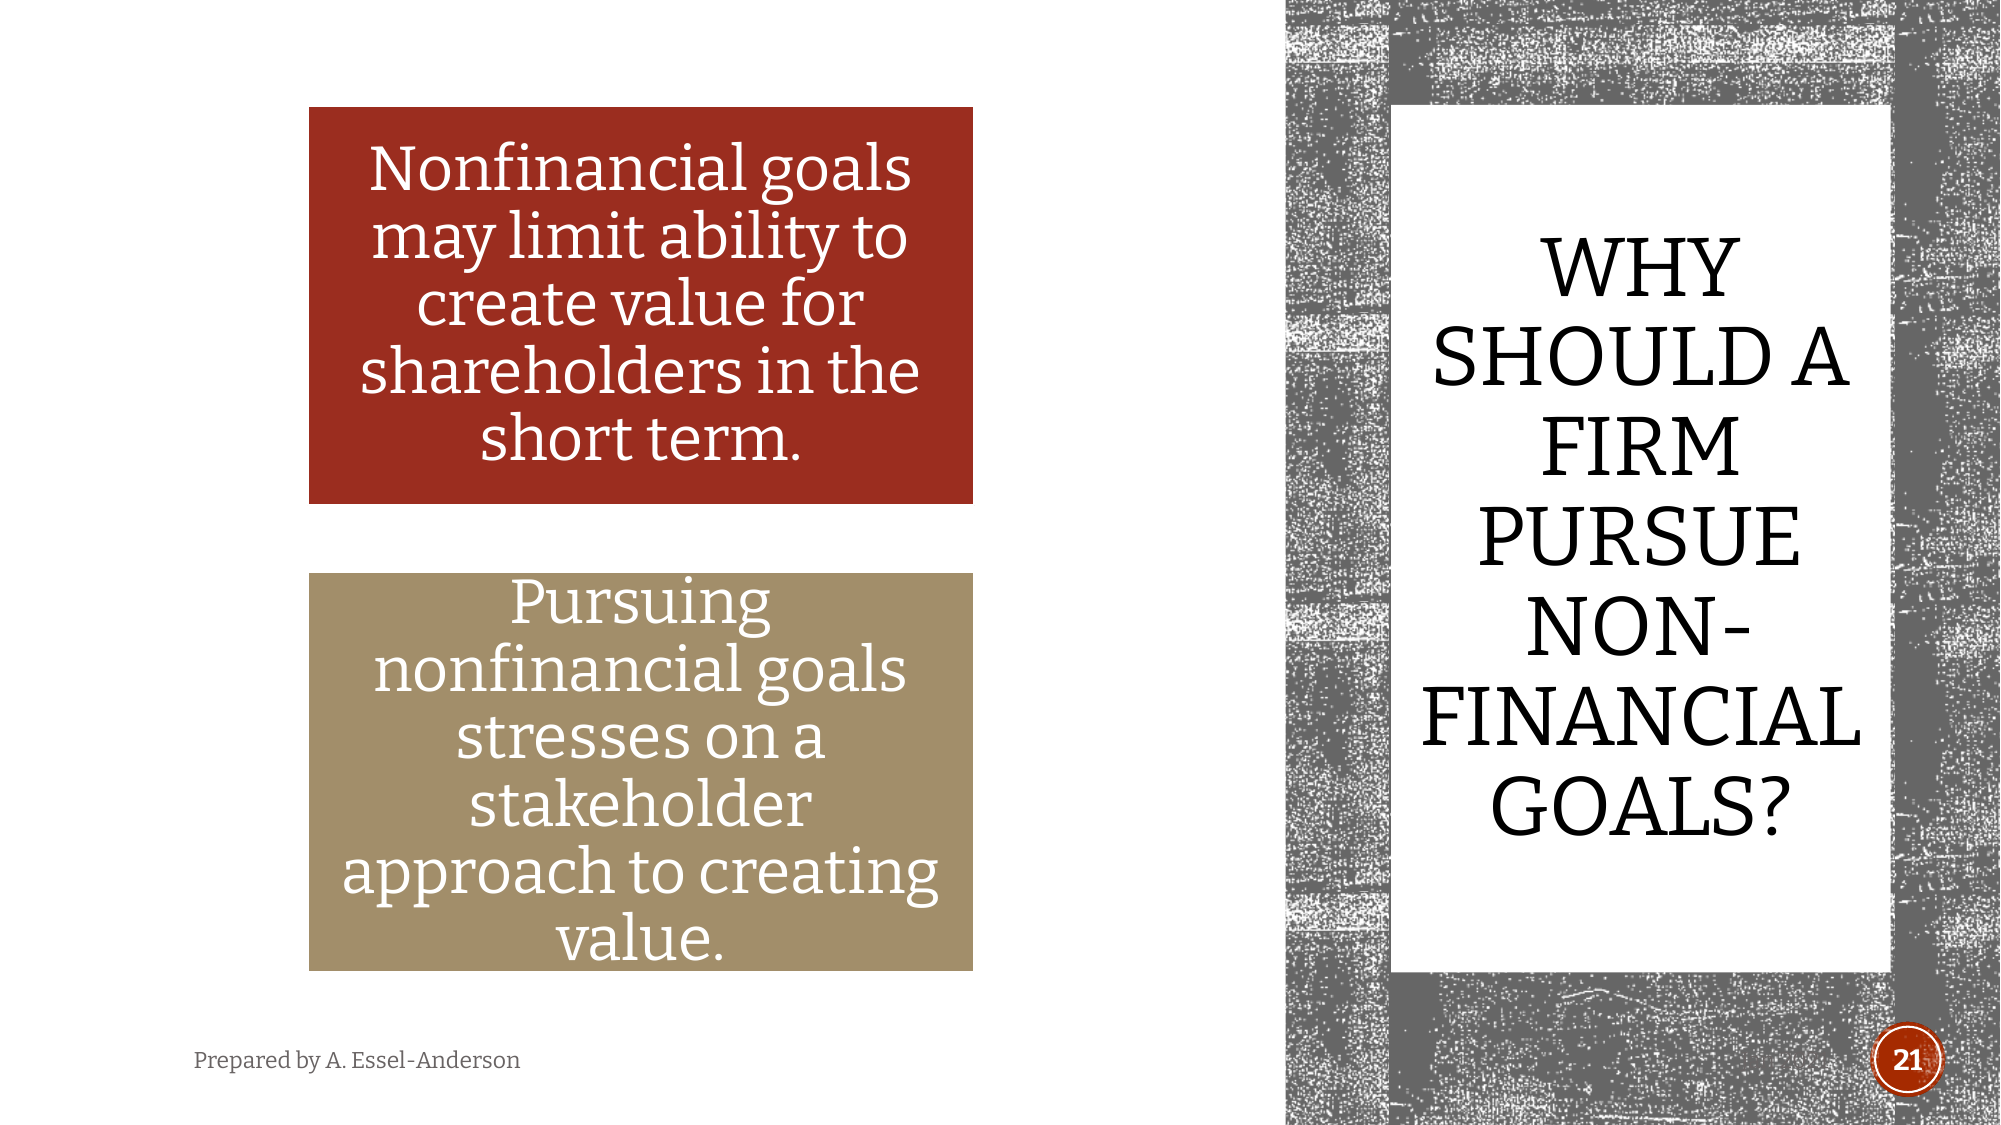

Nonfinancial goals may limit ability to create value for shareholders in the short term.
Pursuing nonfinancial goals stresses on a stakeholder approach to creating value.
# Why should a firm pursue non-financial goals?

Prepared by A. Essel-Anderson
Jan 2021
21